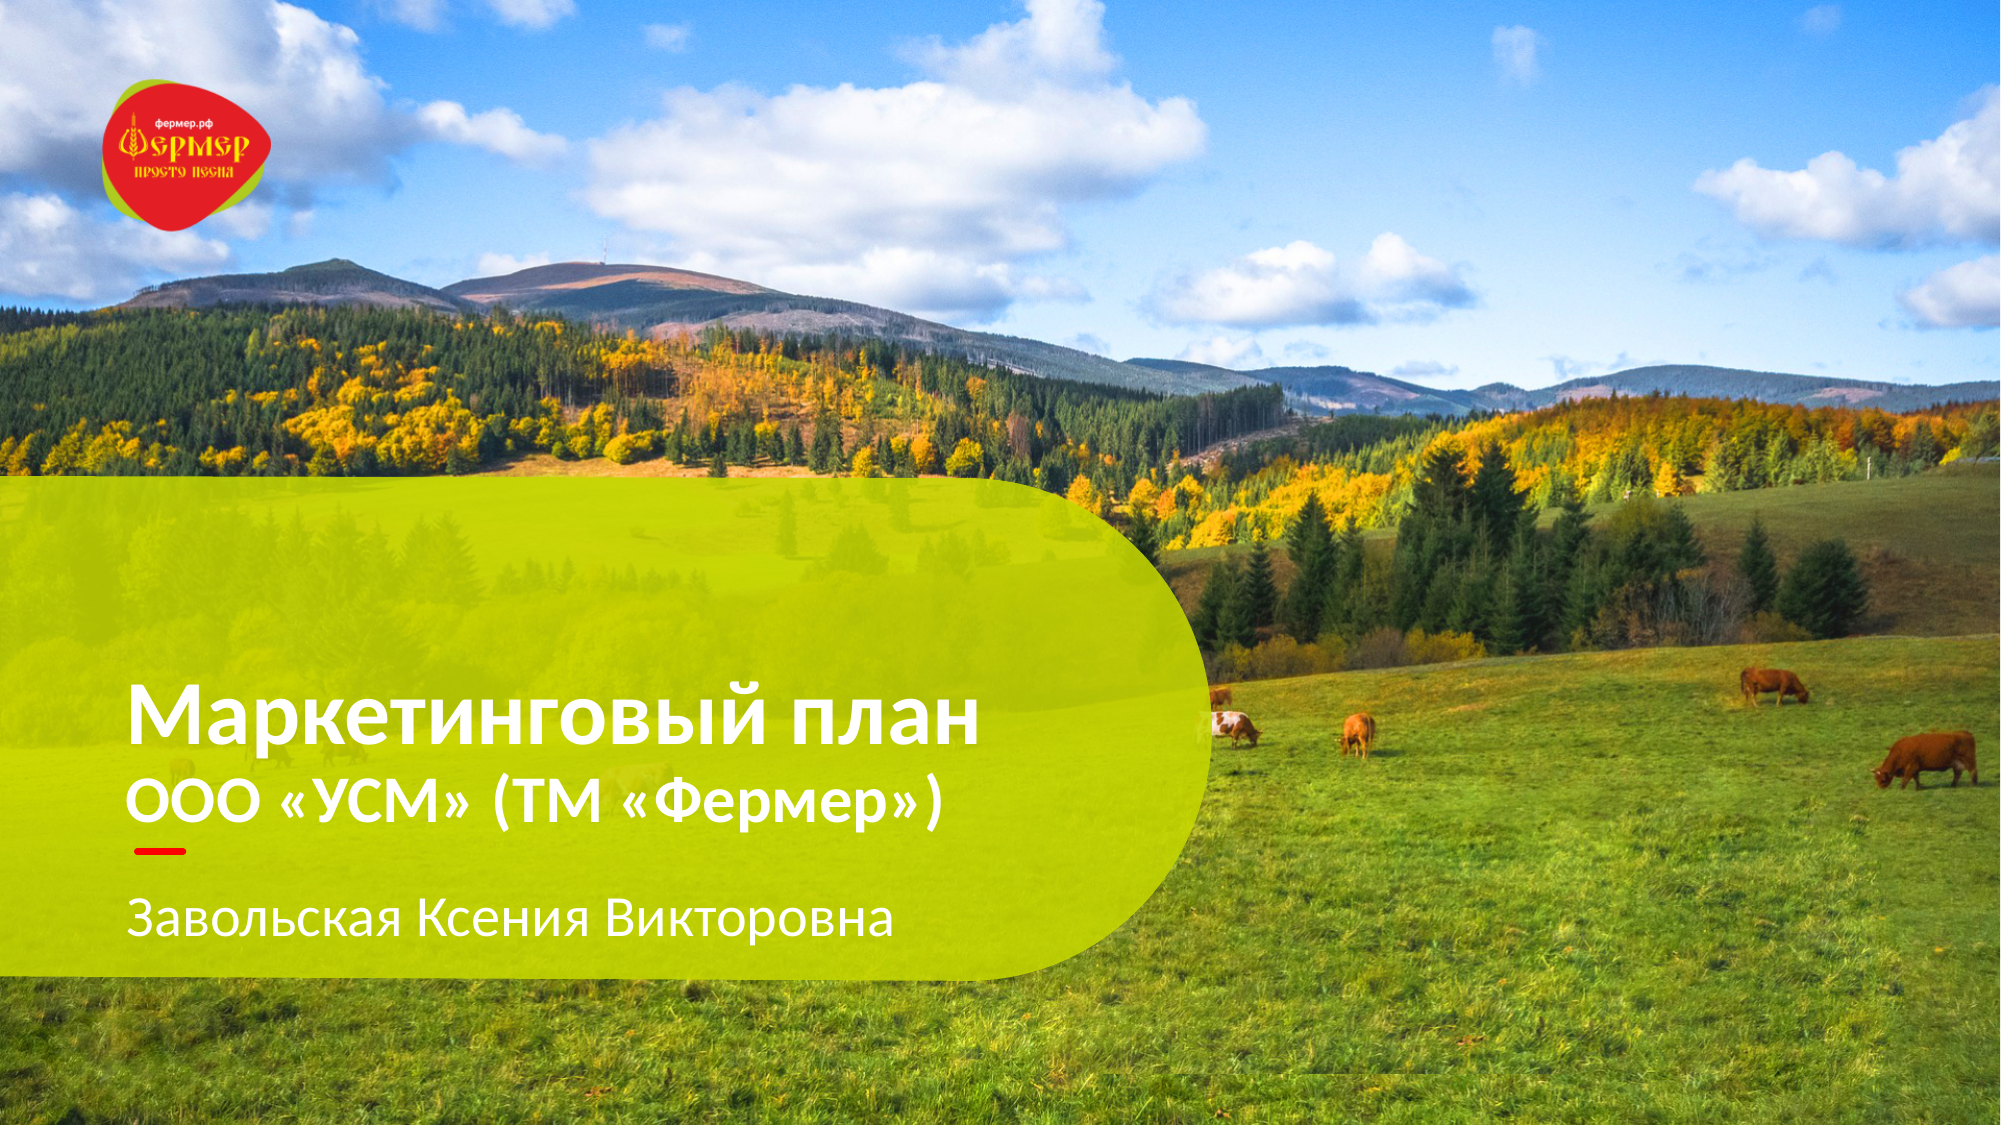

# Маркетинговый план ООО «УСМ» (ТМ «Фермер»)
Завольская Ксения Викторовна